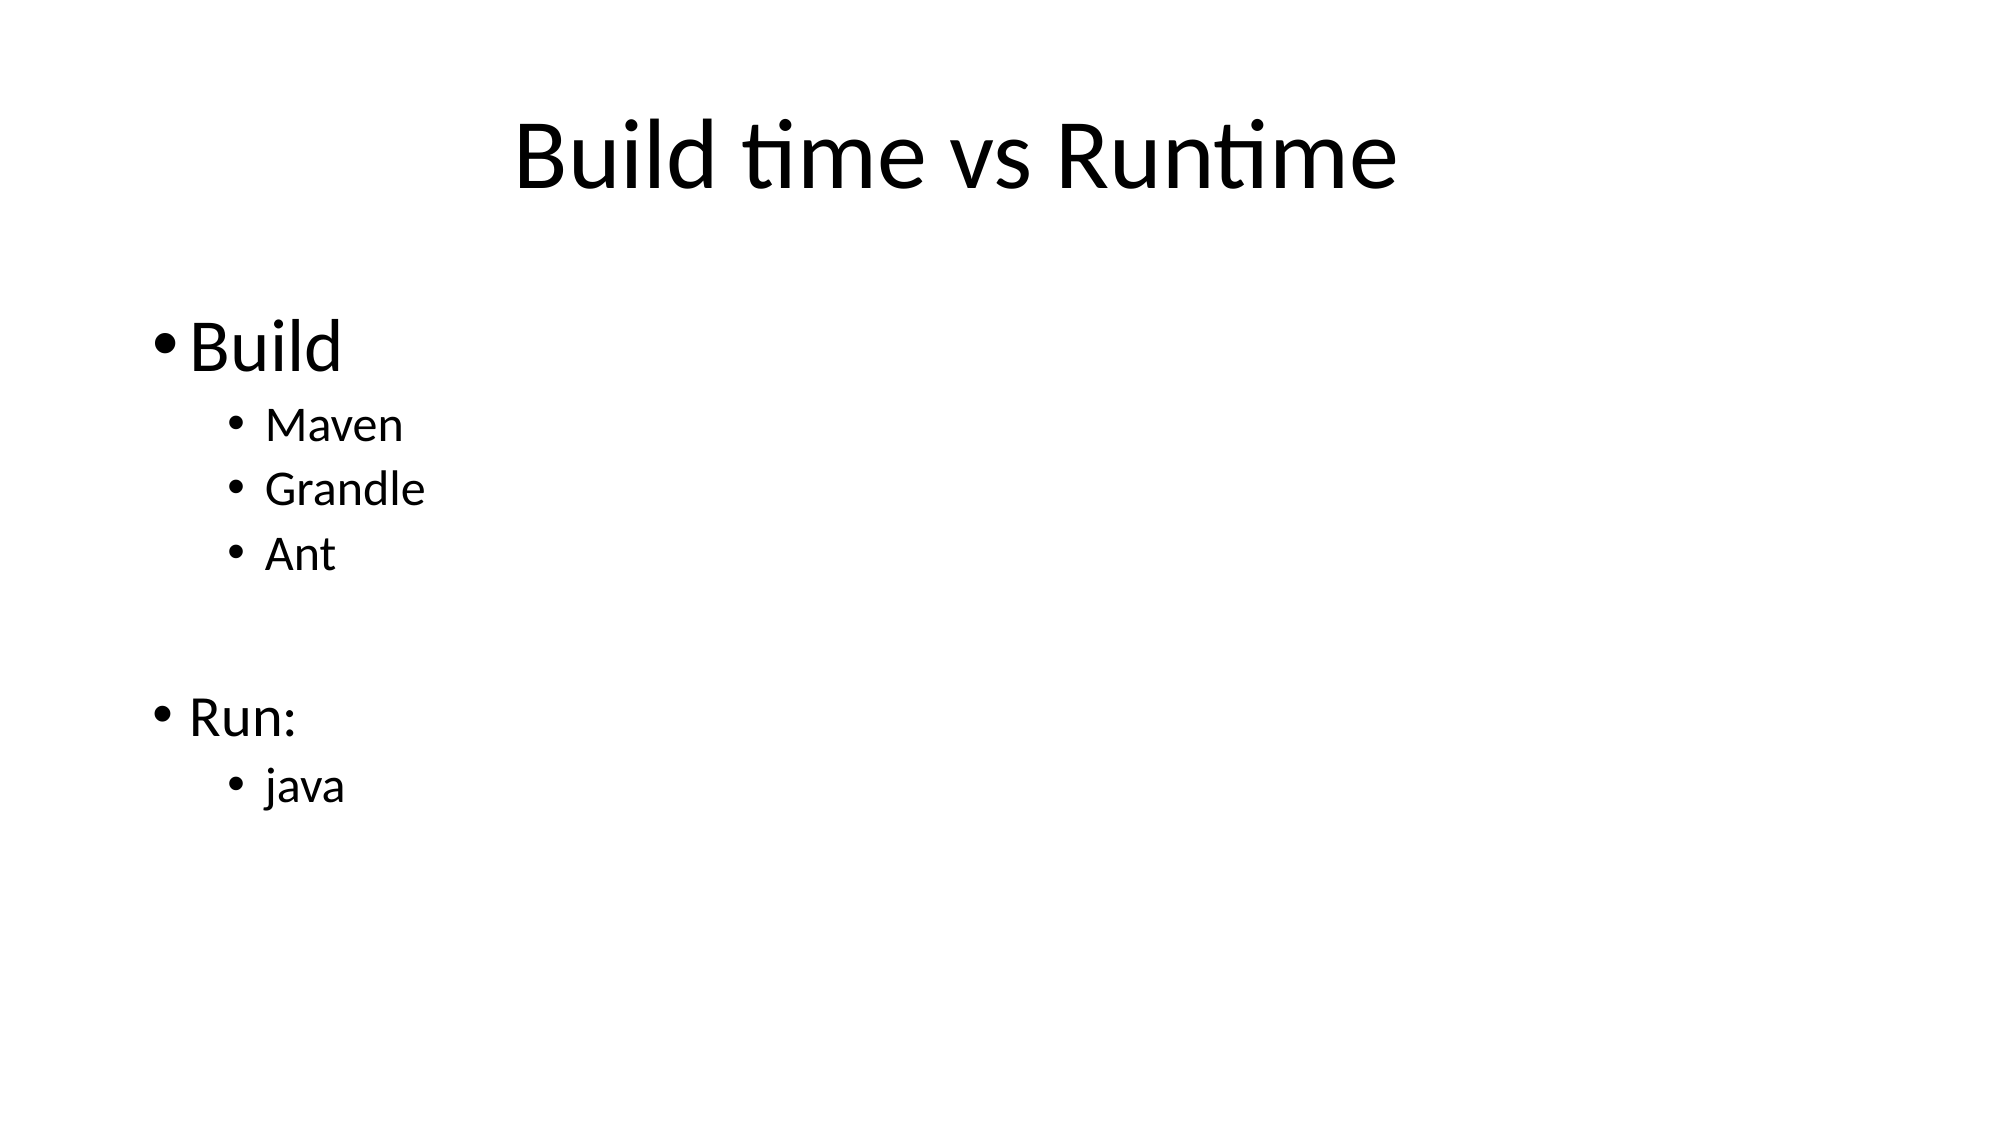

# Build time vs Runtime
Build
Maven
Grandle
Ant

Run:
java